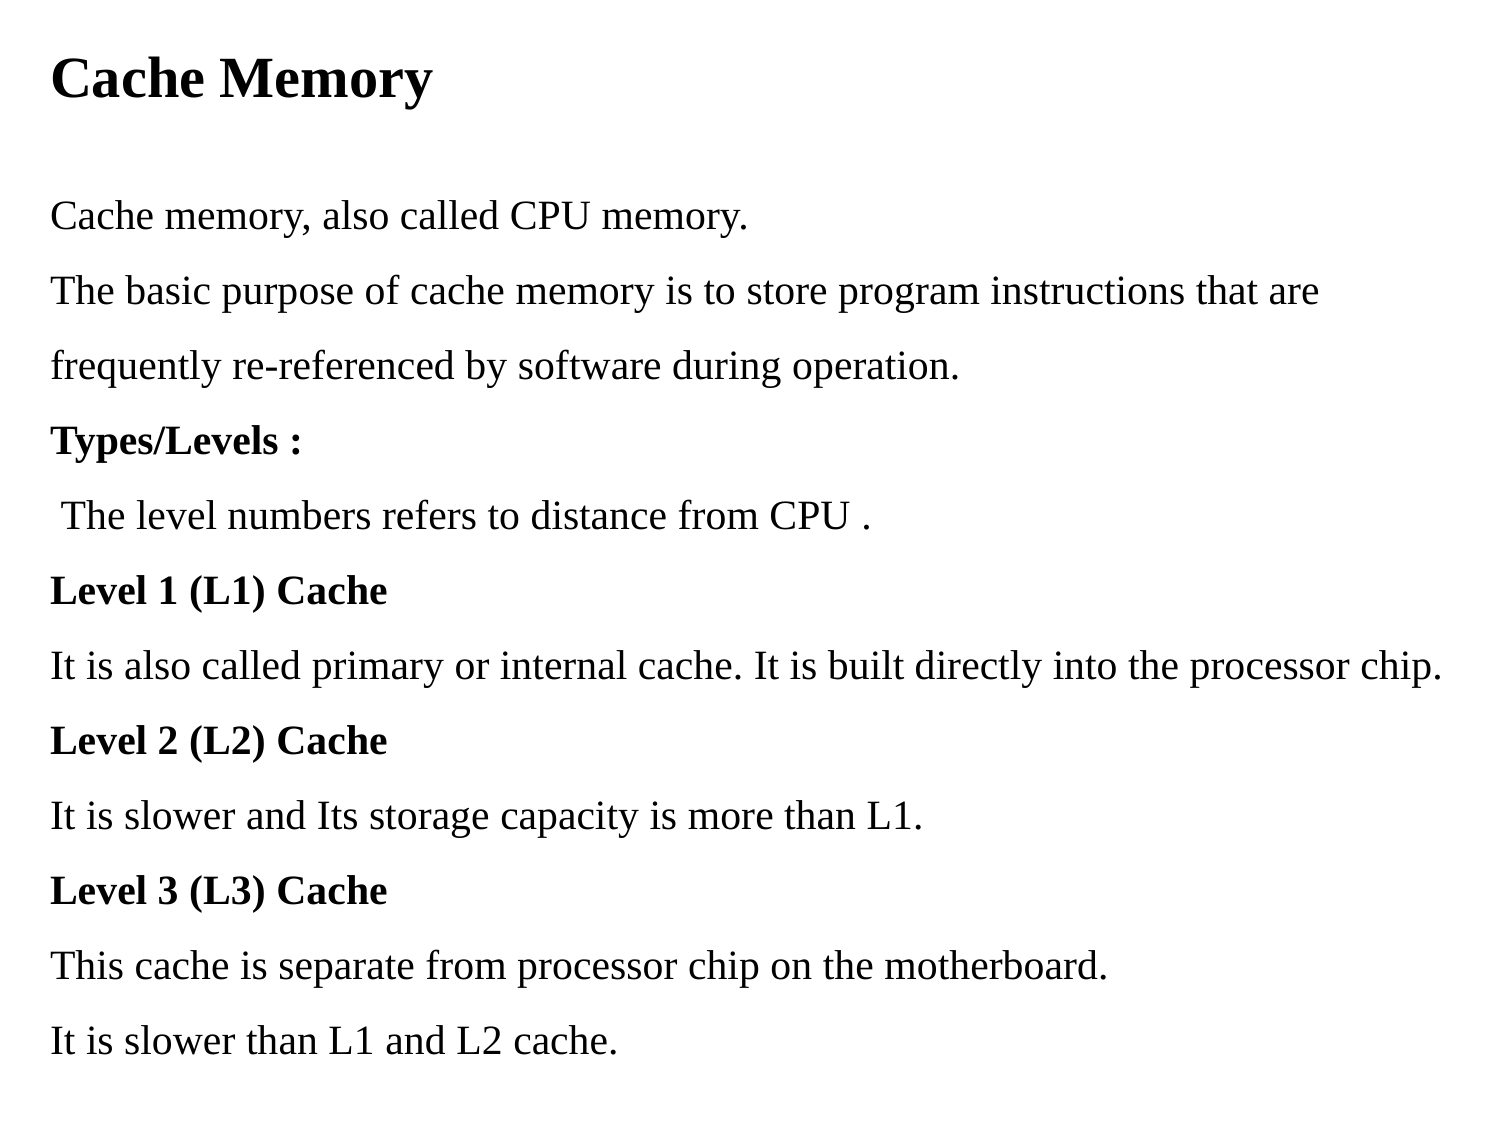

# Cache Memory
Cache memory, also called CPU memory.
The basic purpose of cache memory is to store program instructions that are frequently re-referenced by software during operation.
Types/Levels :
 The level numbers refers to distance from CPU .
Level 1 (L1) Cache
It is also called primary or internal cache. It is built directly into the processor chip.
Level 2 (L2) Cache
It is slower and Its storage capacity is more than L1.
Level 3 (L3) Cache
This cache is separate from processor chip on the motherboard.
It is slower than L1 and L2 cache.